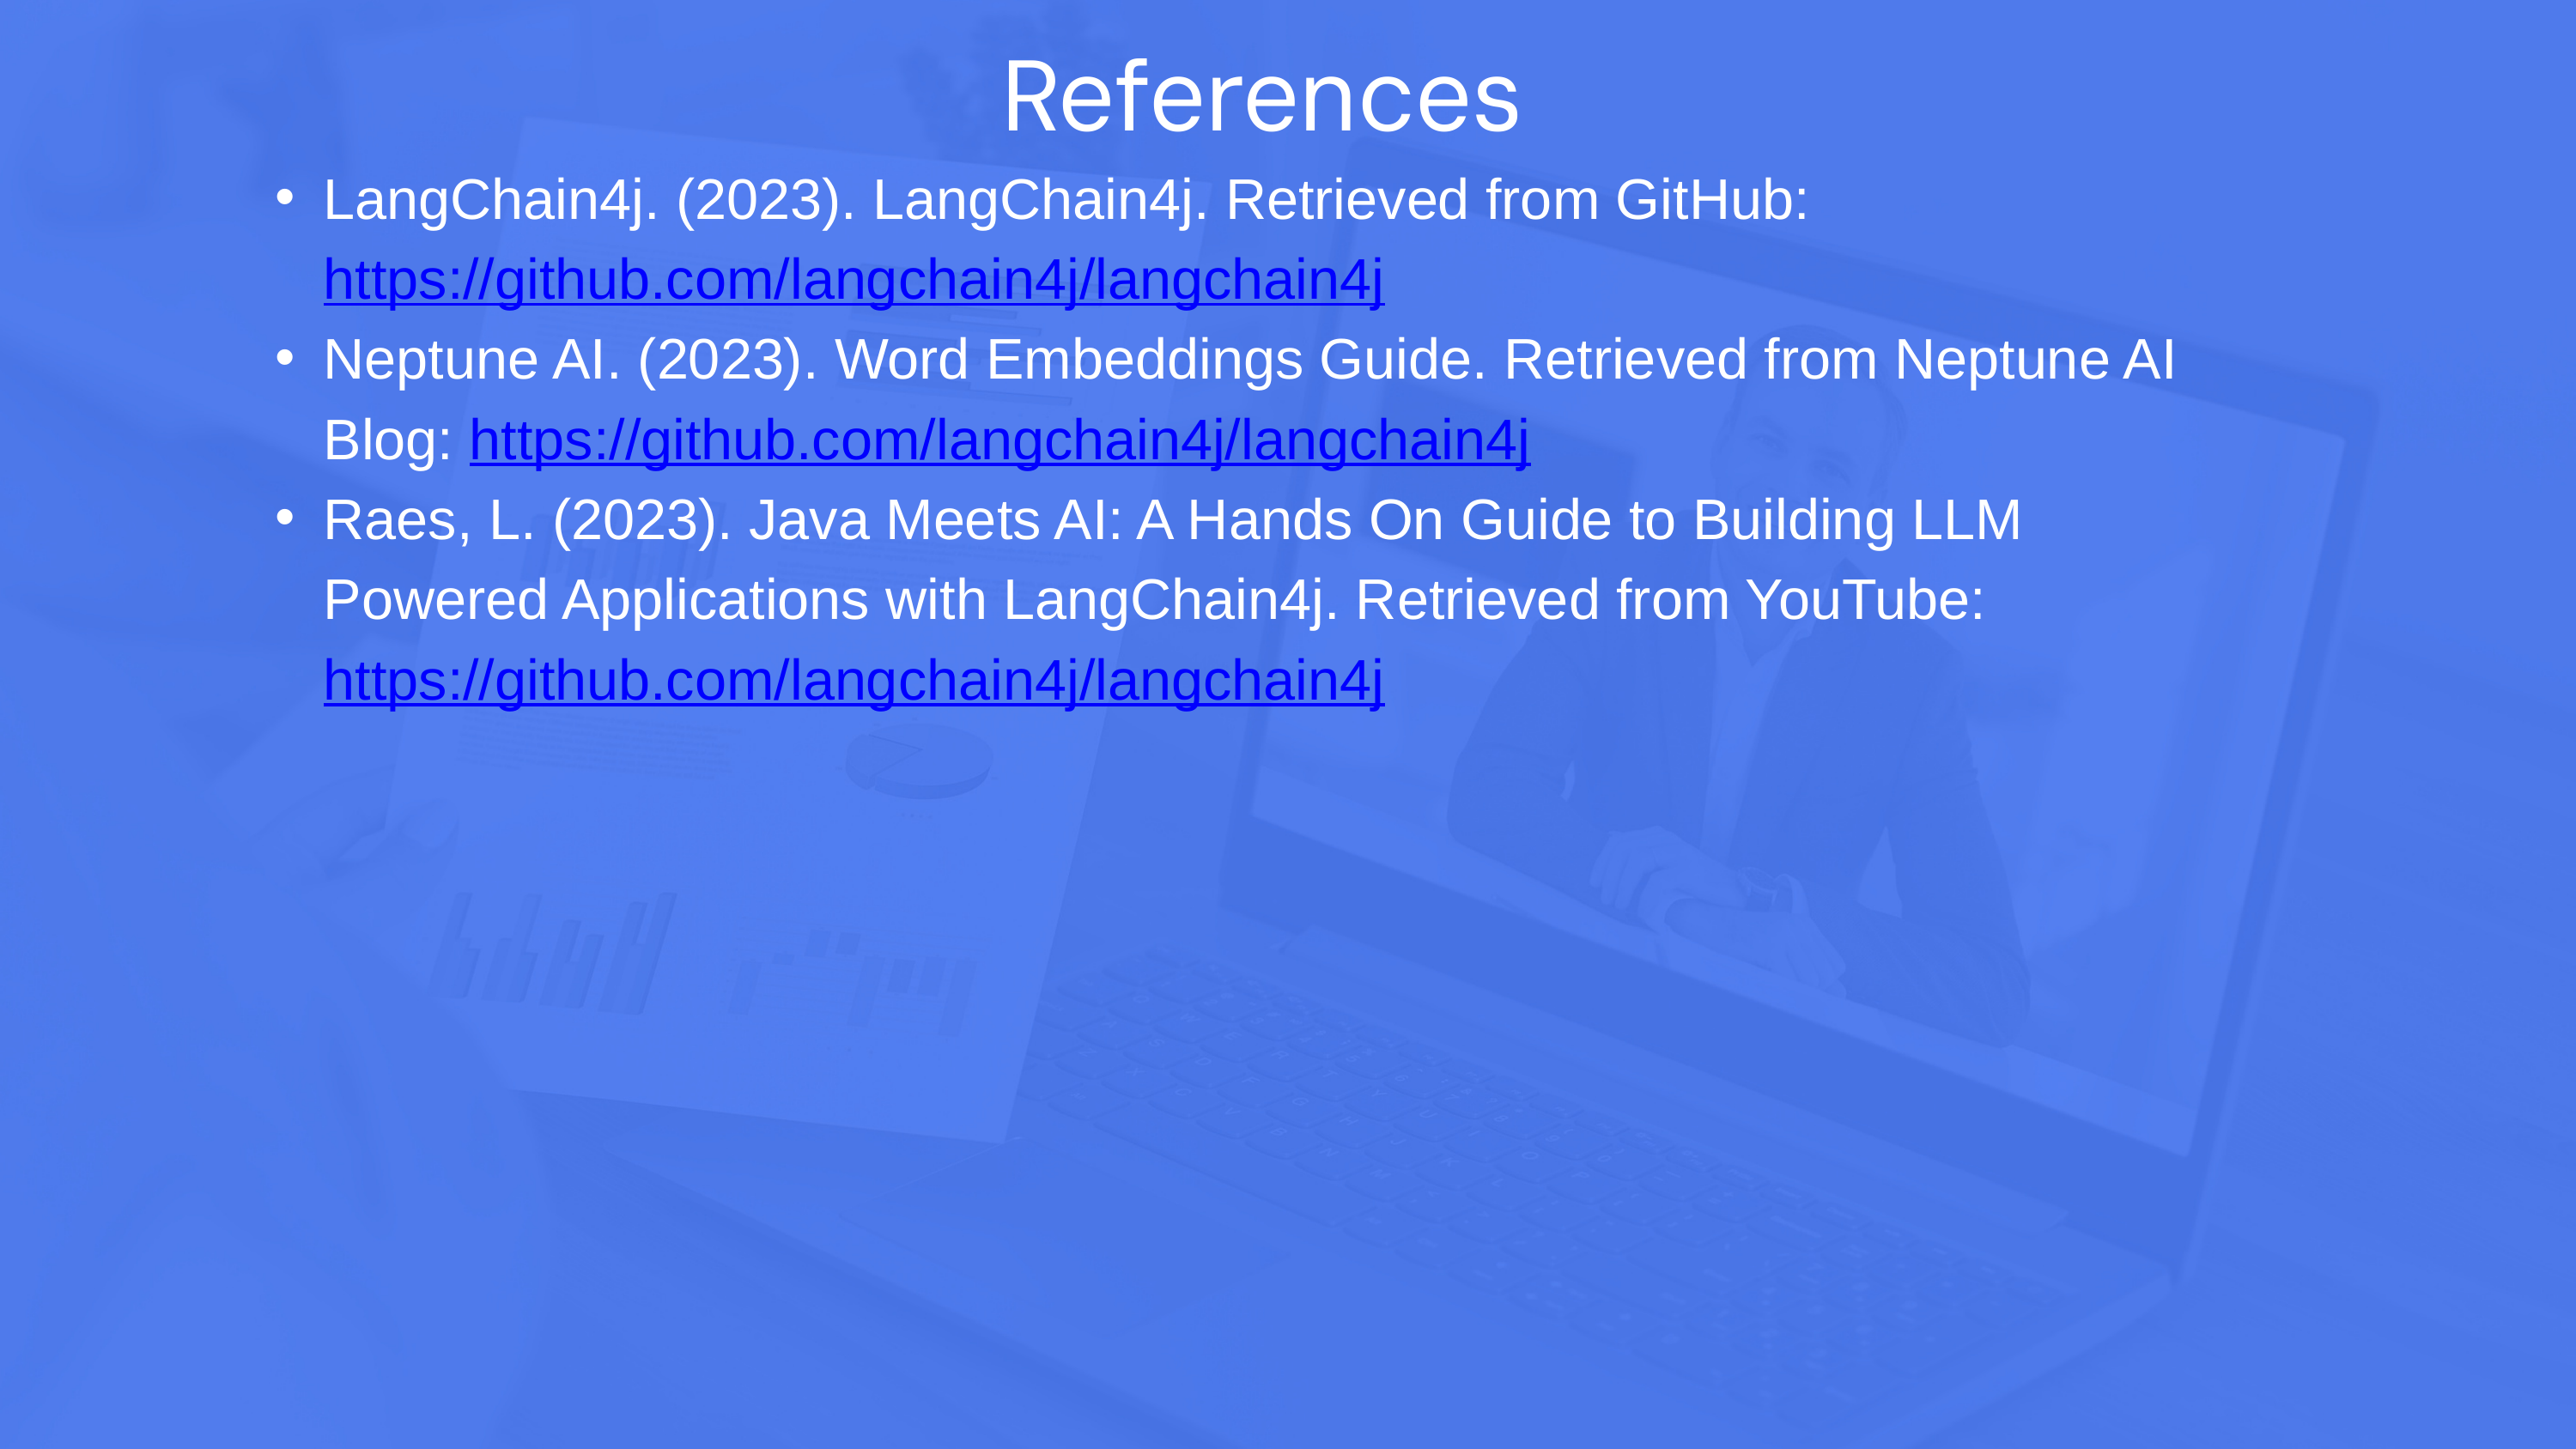

References
LangChain4j. (2023). LangChain4j. Retrieved from GitHub: https://github.com/langchain4j/langchain4j
Neptune AI. (2023). Word Embeddings Guide. Retrieved from Neptune AI Blog: https://github.com/langchain4j/langchain4j
Raes, L. (2023). Java Meets AI: A Hands On Guide to Building LLM Powered Applications with LangChain4j. Retrieved from YouTube: https://github.com/langchain4j/langchain4j